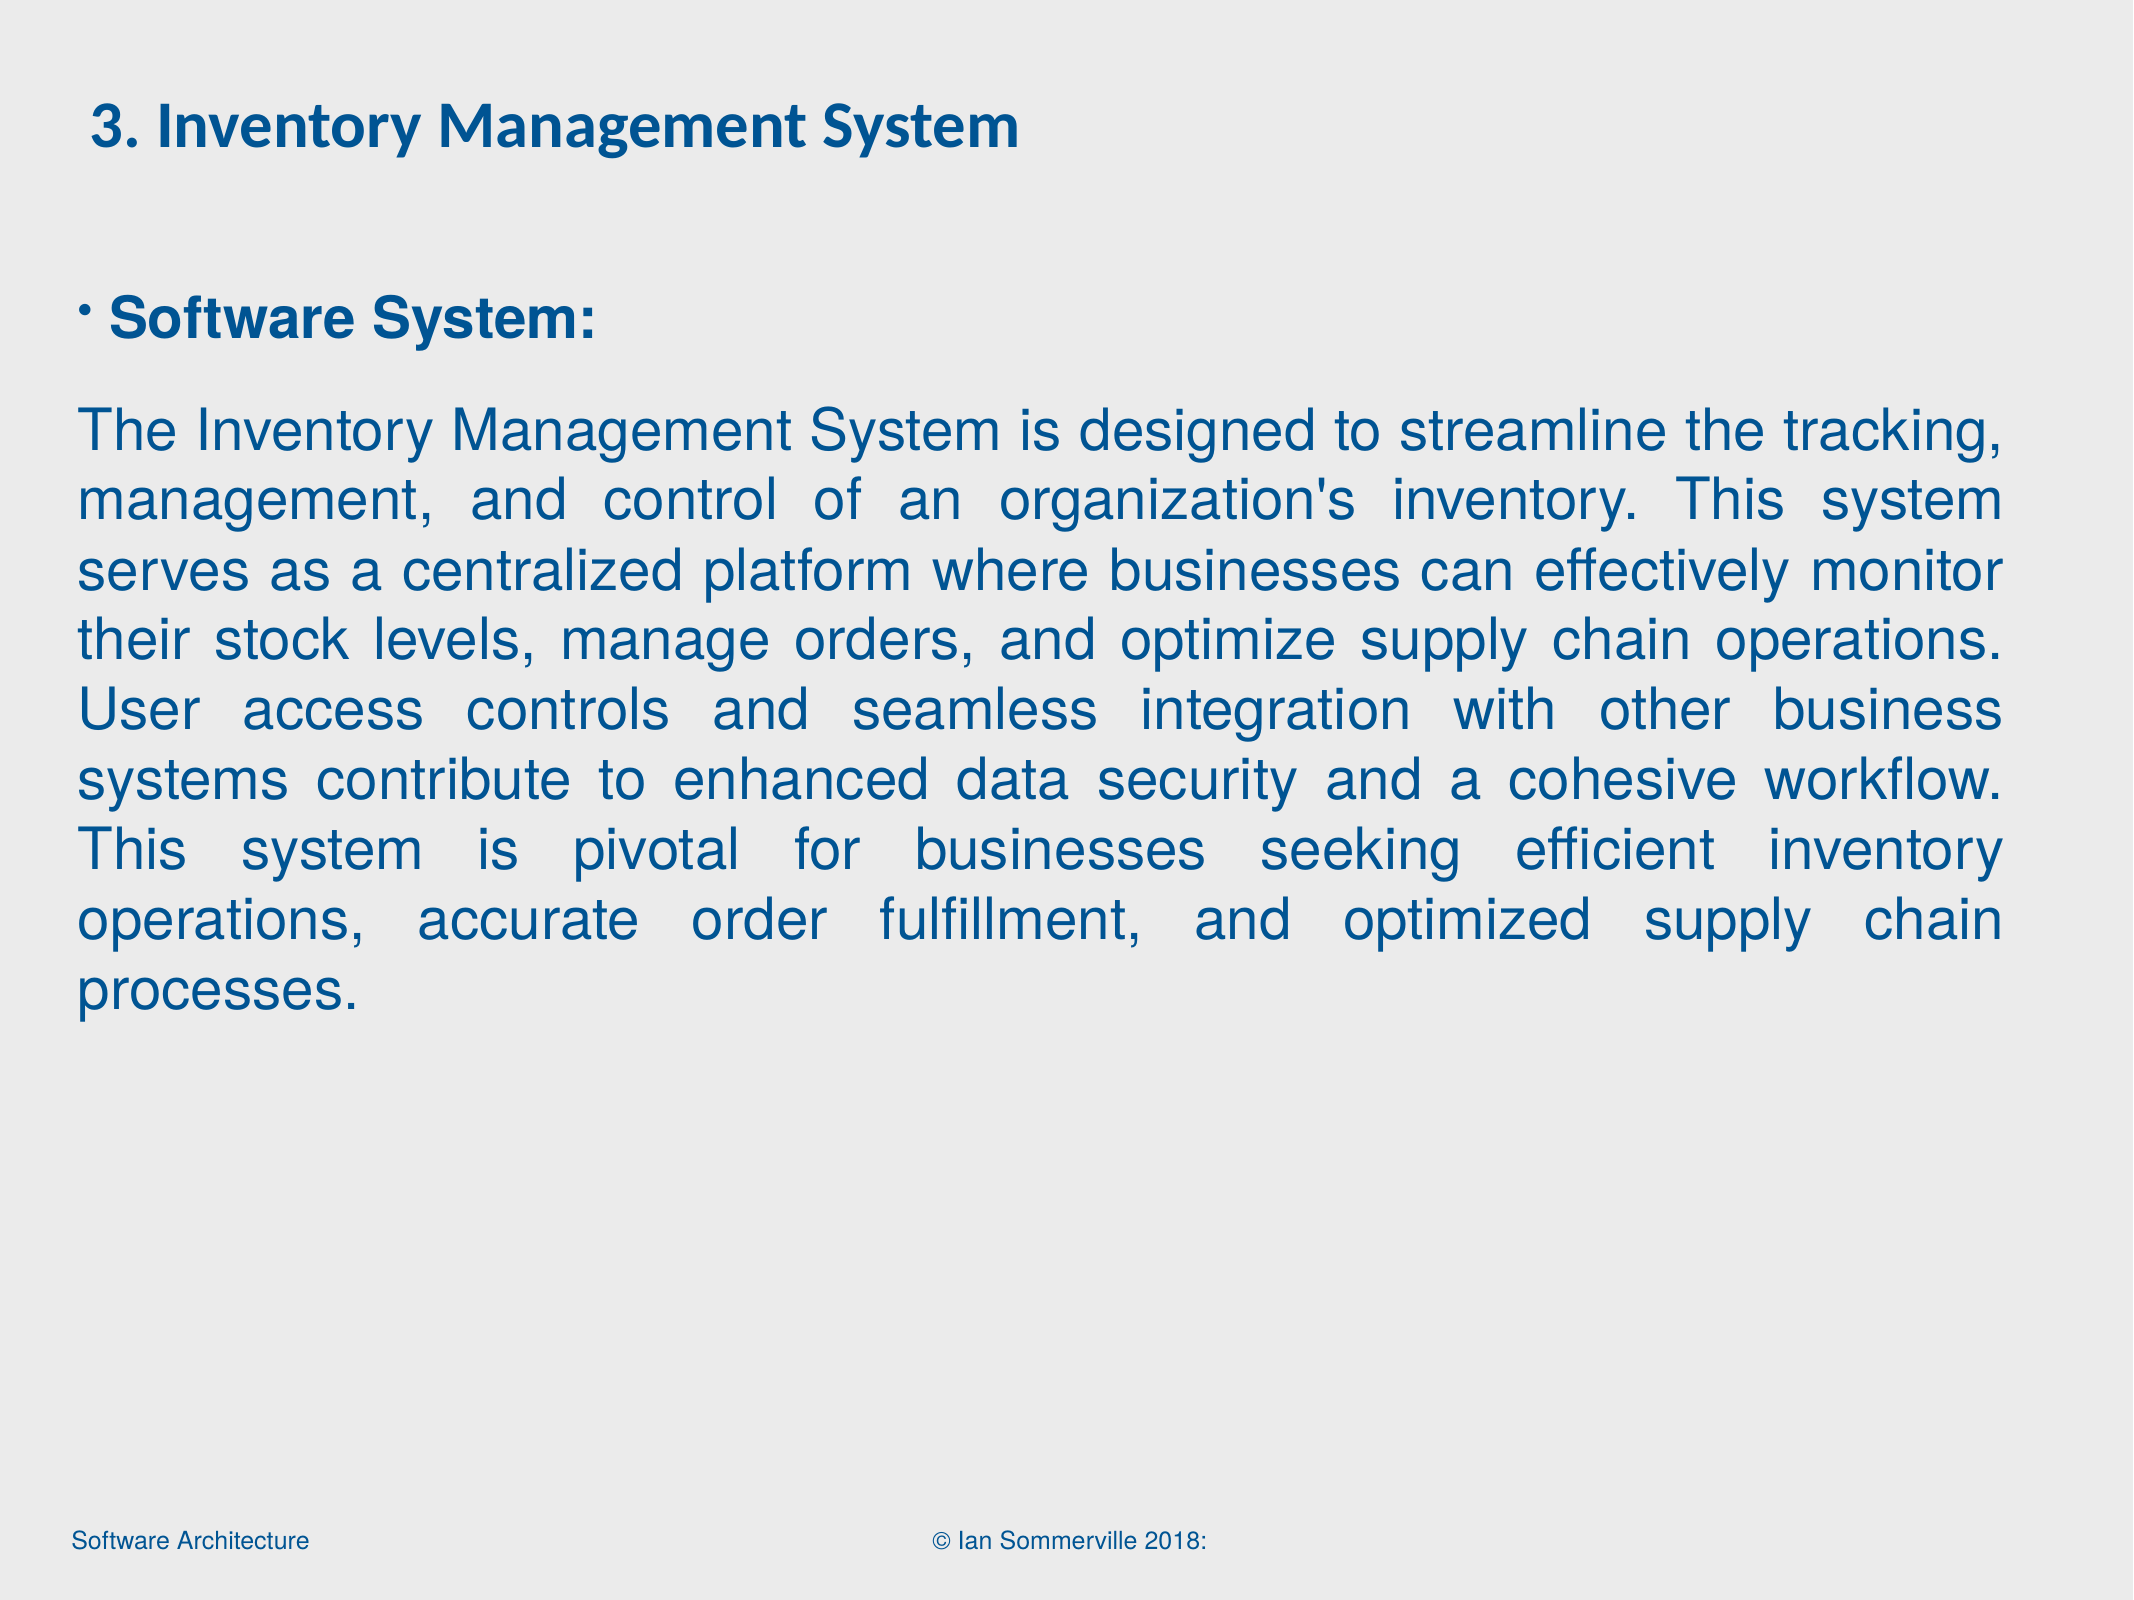

# 3. Inventory Management System
Software System:
The Inventory Management System is designed to streamline the tracking, management, and control of an organization's inventory. This system serves as a centralized platform where businesses can effectively monitor their stock levels, manage orders, and optimize supply chain operations. User access controls and seamless integration with other business systems contribute to enhanced data security and a cohesive workflow. This system is pivotal for businesses seeking efficient inventory operations, accurate order fulfillment, and optimized supply chain processes.